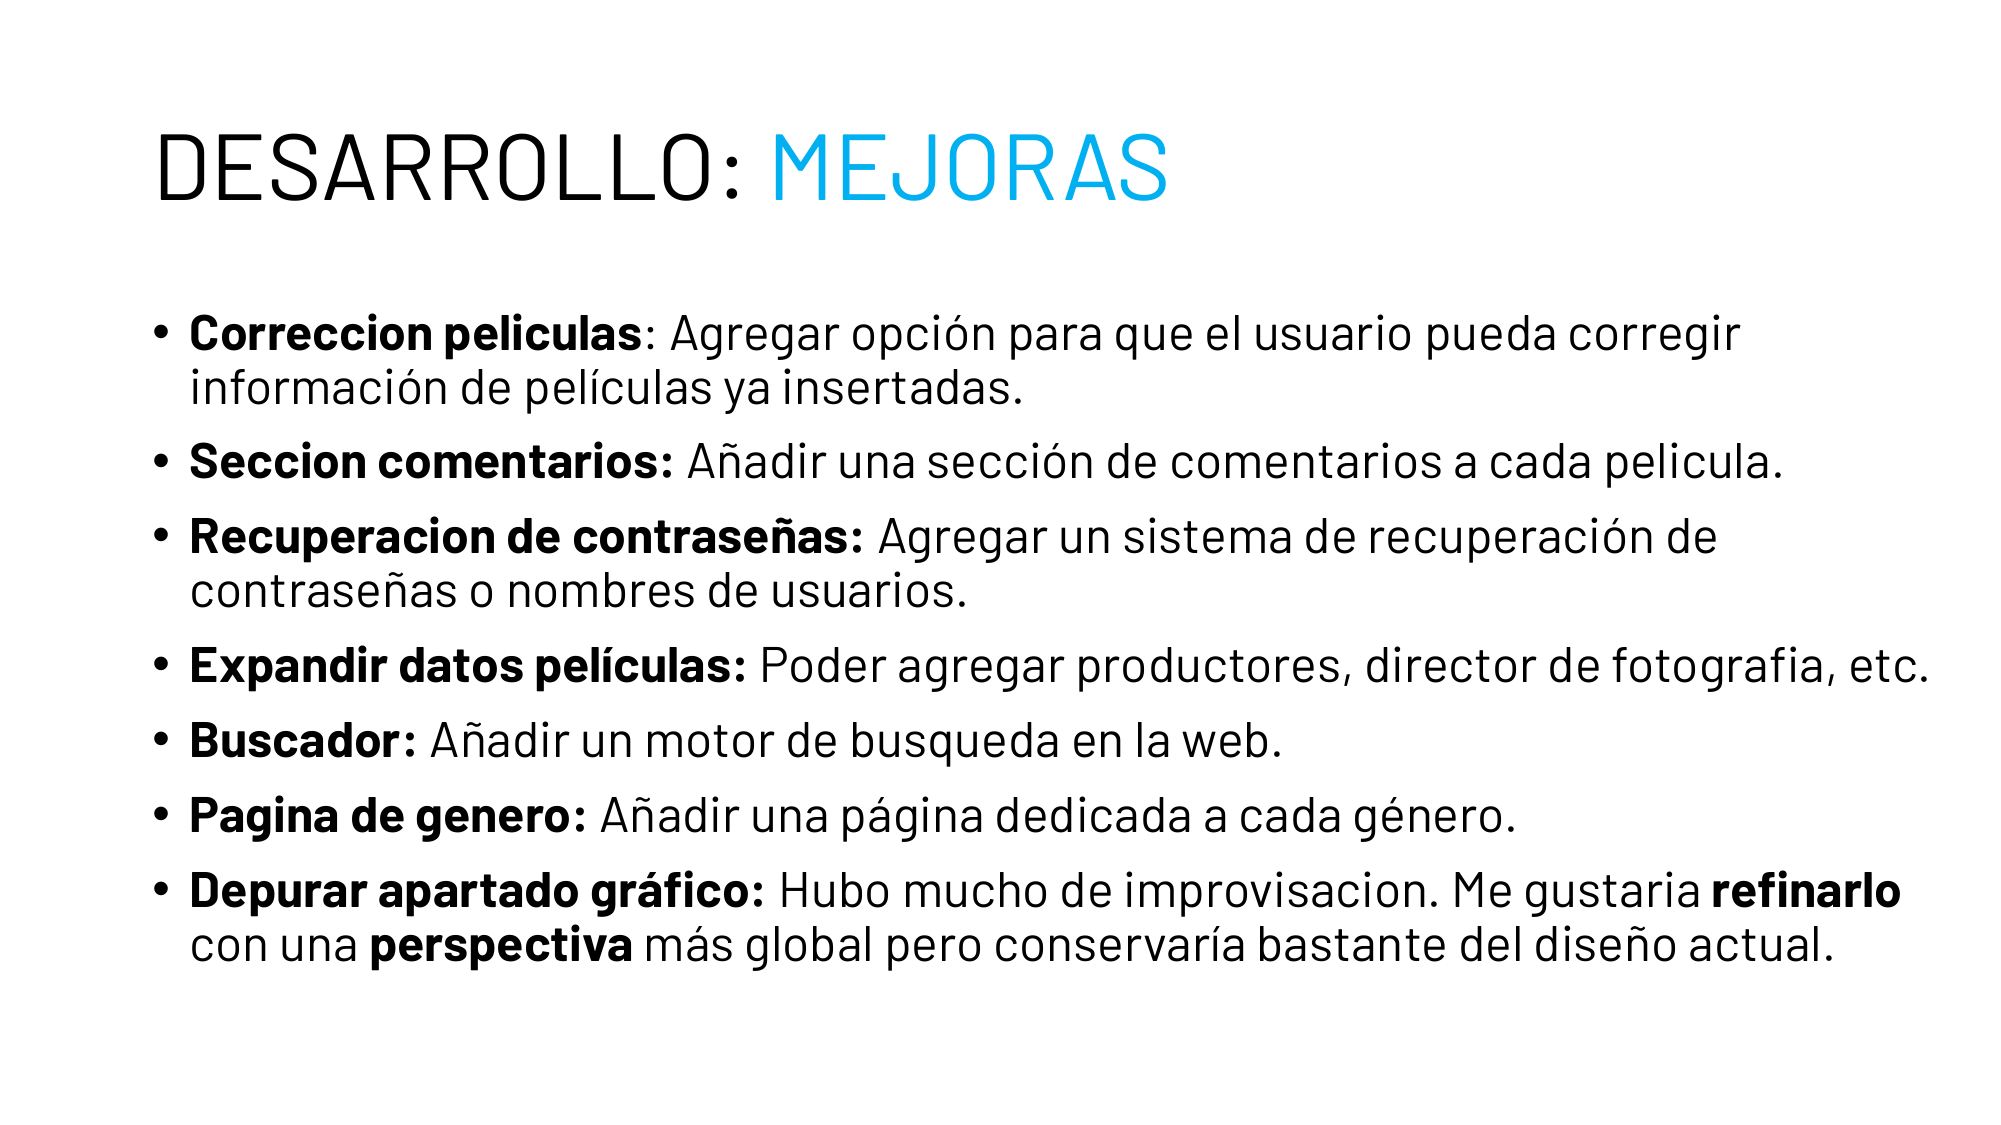

# DESARROLLO: MEJORAS
Correccion peliculas: Agregar opción para que el usuario pueda corregir información de películas ya insertadas.
Seccion comentarios: Añadir una sección de comentarios a cada pelicula.
Recuperacion de contraseñas: Agregar un sistema de recuperación de contraseñas o nombres de usuarios.
Expandir datos películas: Poder agregar productores, director de fotografia, etc.
Buscador: Añadir un motor de busqueda en la web.
Pagina de genero: Añadir una página dedicada a cada género.
Depurar apartado gráfico: Hubo mucho de improvisacion. Me gustaria refinarlo con una perspectiva más global pero conservaría bastante del diseño actual.